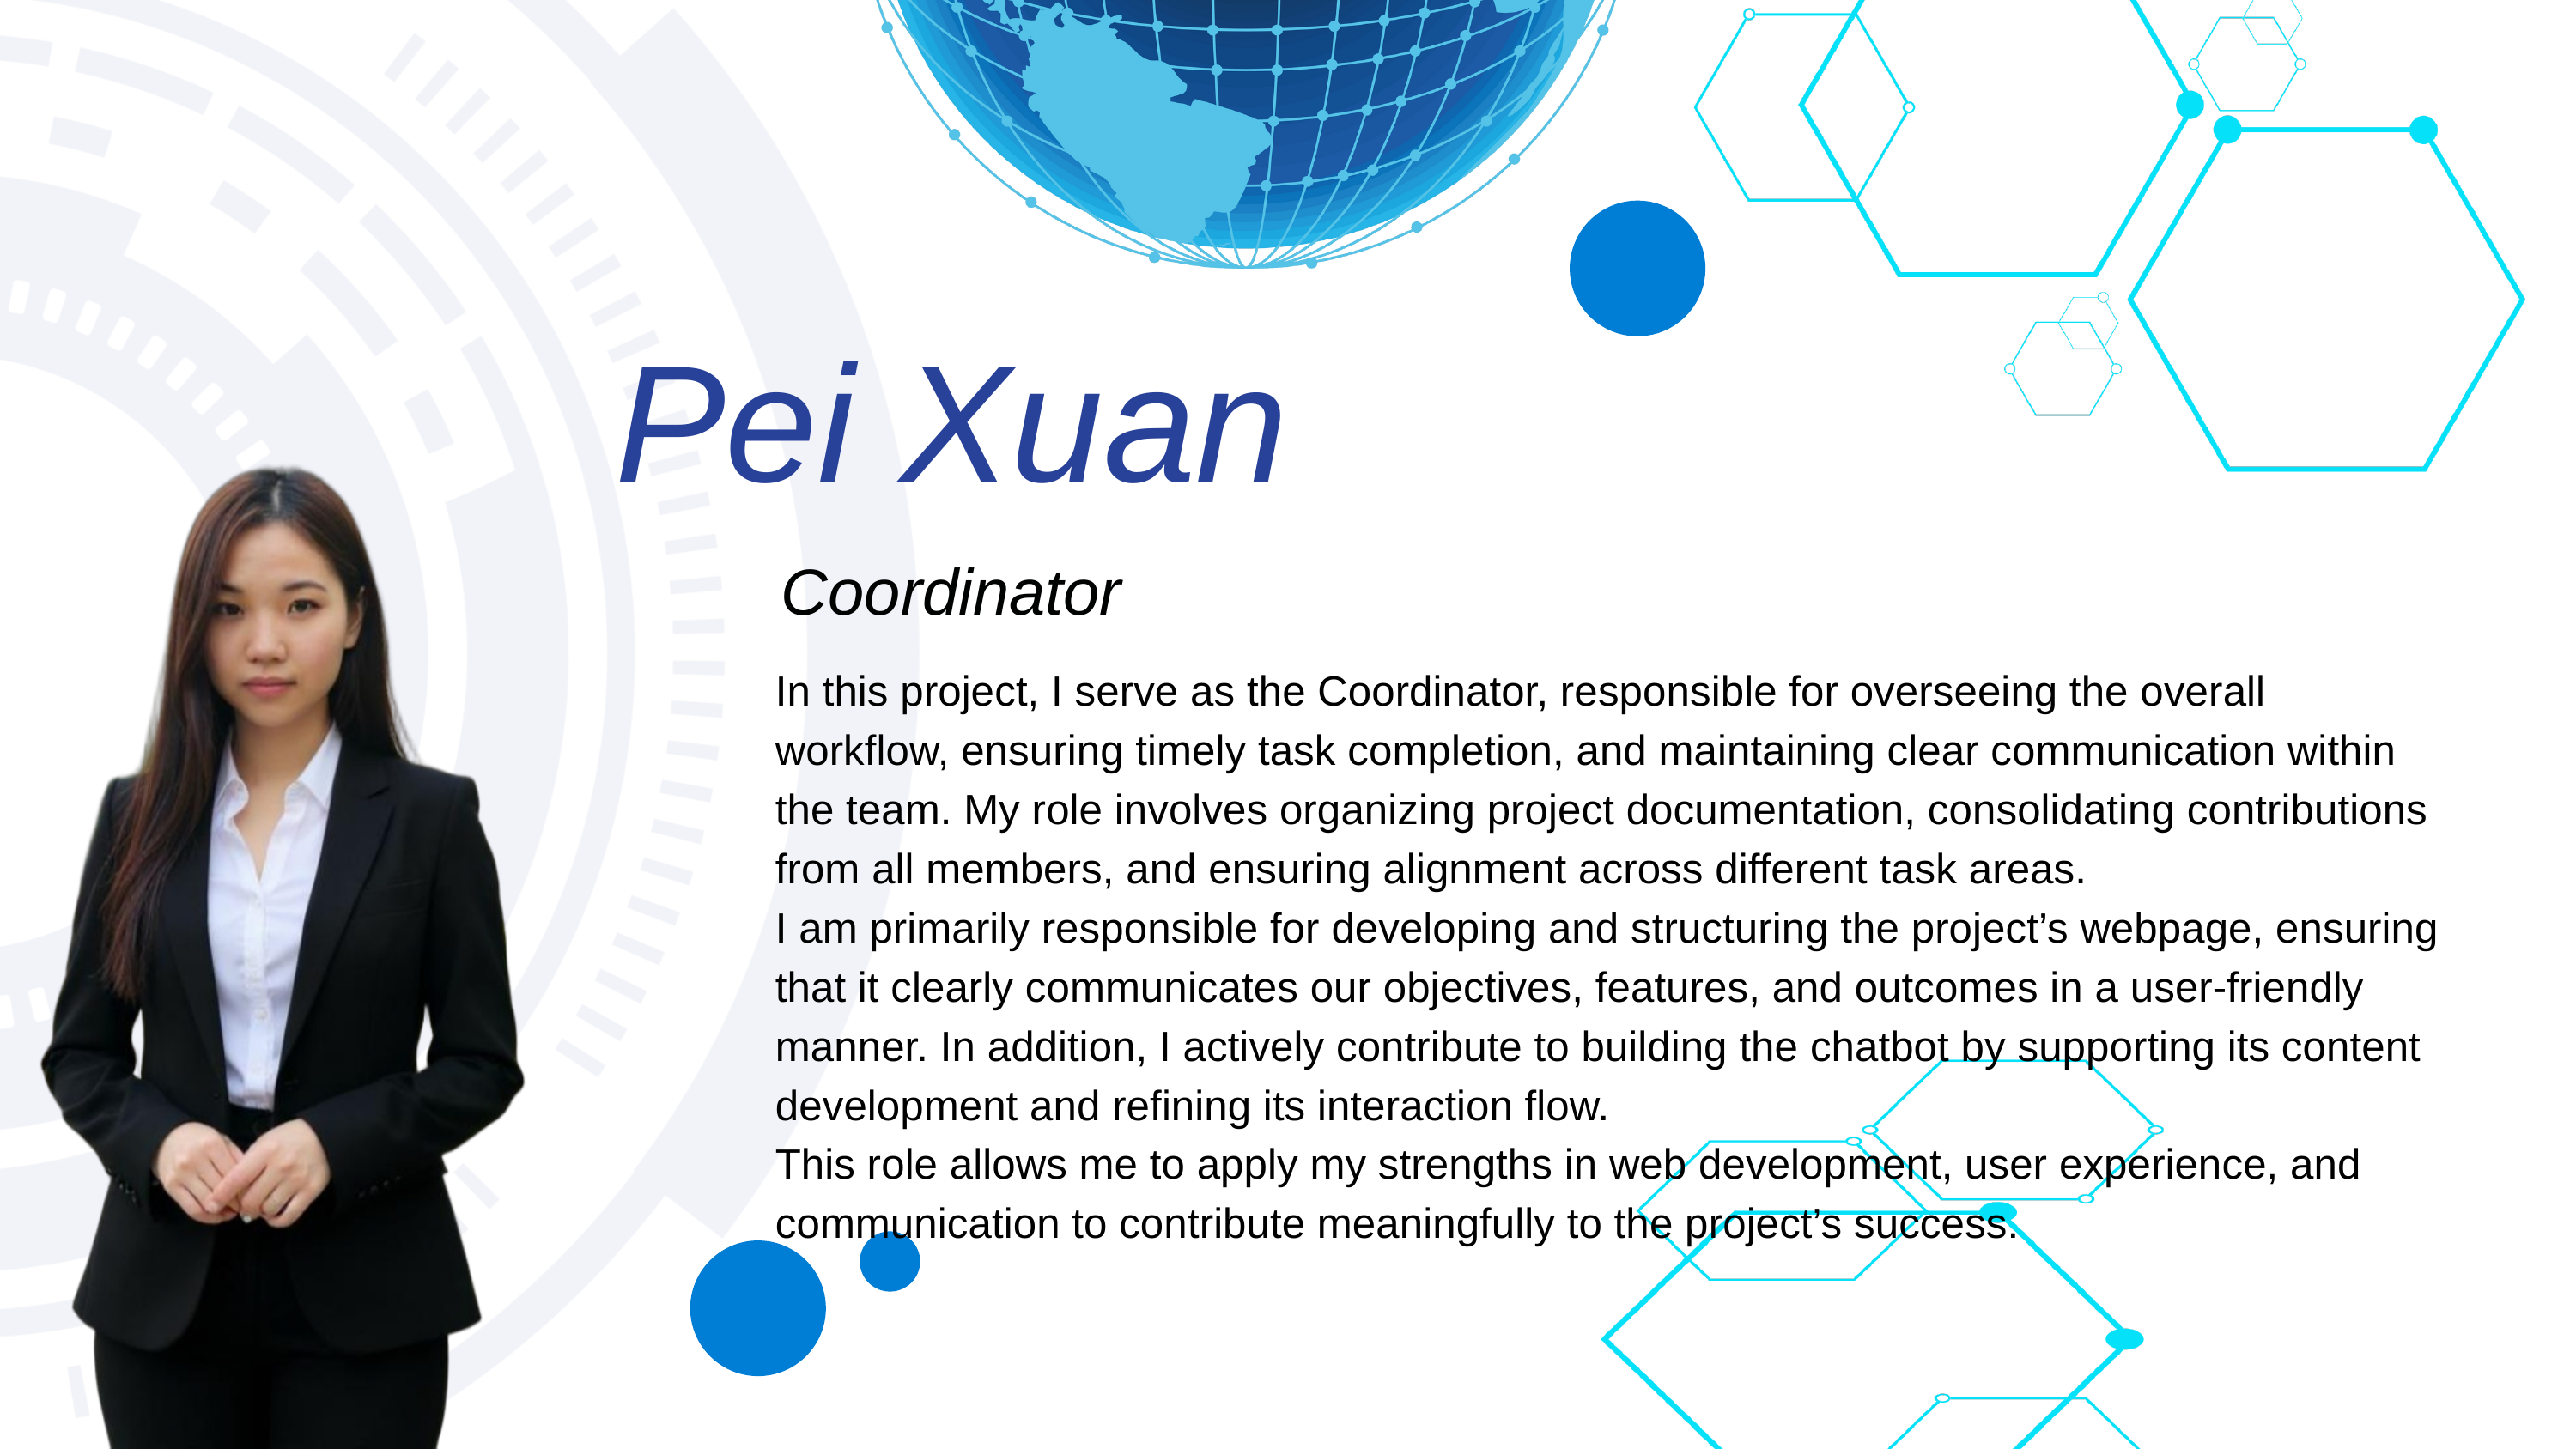

1
Pei Xuan

Coordinator
In this project, I serve as the Coordinator, responsible for overseeing the overall workflow, ensuring timely task completion, and maintaining clear communication within the team. My role involves organizing project documentation, consolidating contributions from all members, and ensuring alignment across different task areas.
I am primarily responsible for developing and structuring the project’s webpage, ensuring that it clearly communicates our objectives, features, and outcomes in a user-friendly manner. In addition, I actively contribute to building the chatbot by supporting its content development and refining its interaction flow.
This role allows me to apply my strengths in web development, user experience, and communication to contribute meaningfully to the project’s success.